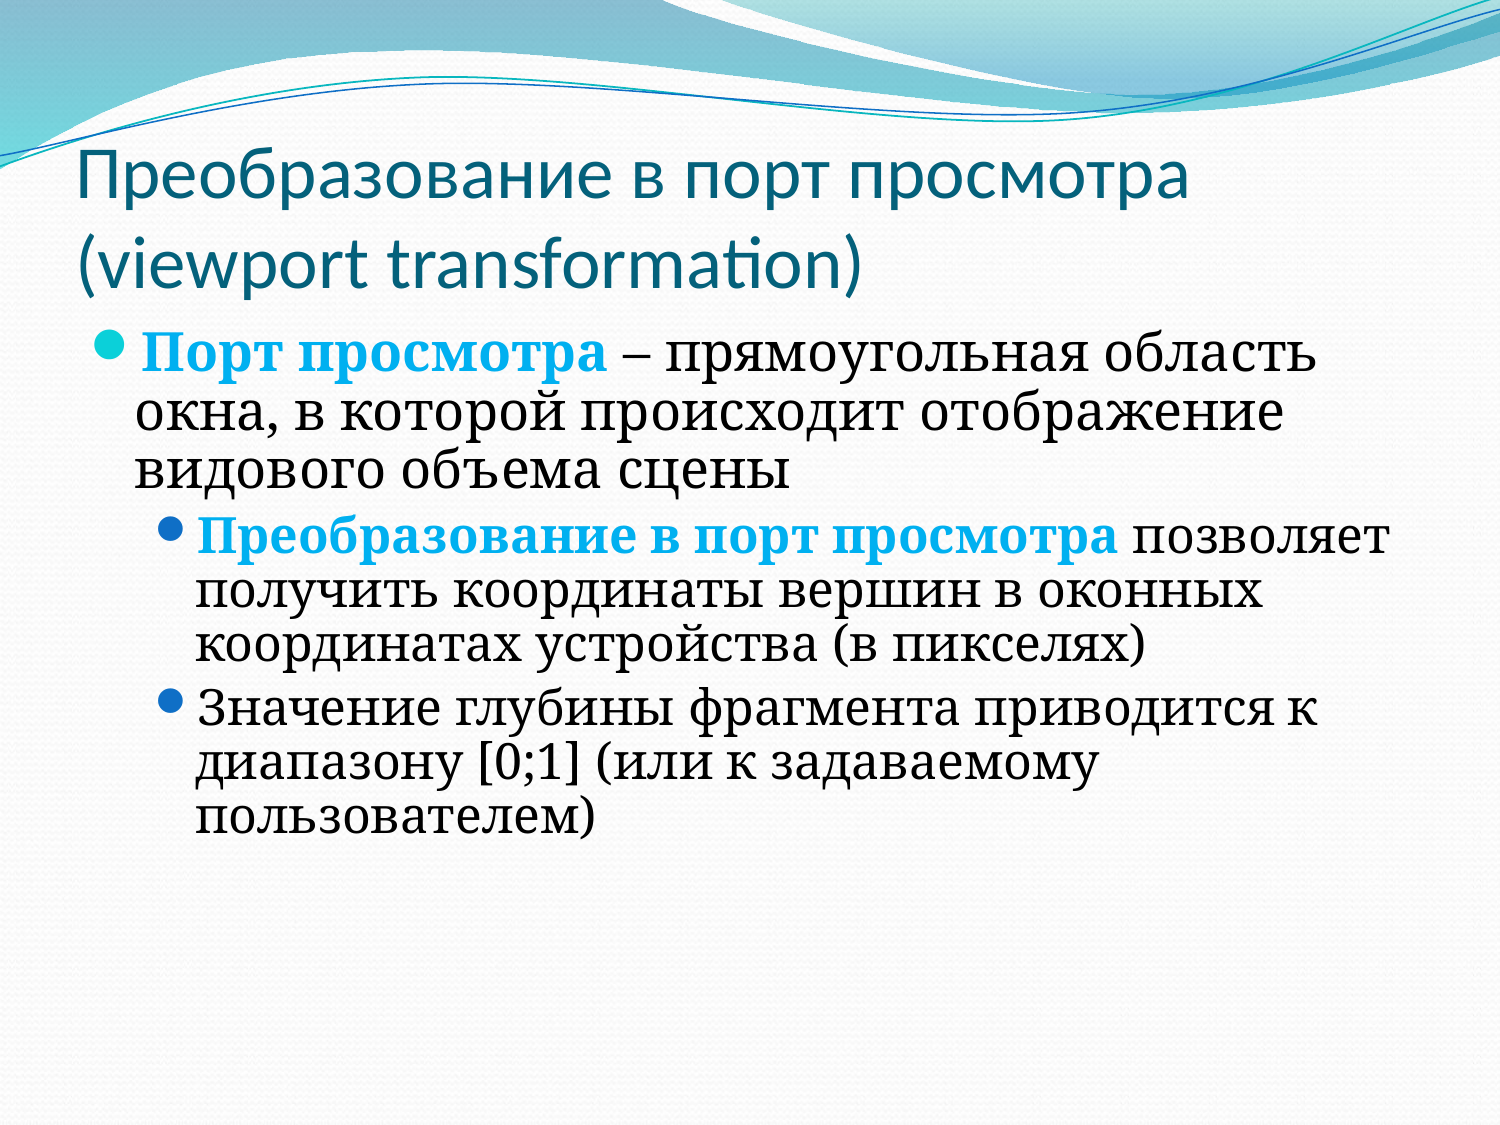

# Преобразование в порт просмотра (viewport transformation)
Порт просмотра – прямоугольная область окна, в которой происходит отображение видового объема сцены
Преобразование в порт просмотра позволяет получить координаты вершин в оконных координатах устройства (в пикселях)
Значение глубины фрагмента приводится к диапазону [0;1] (или к задаваемому пользователем)